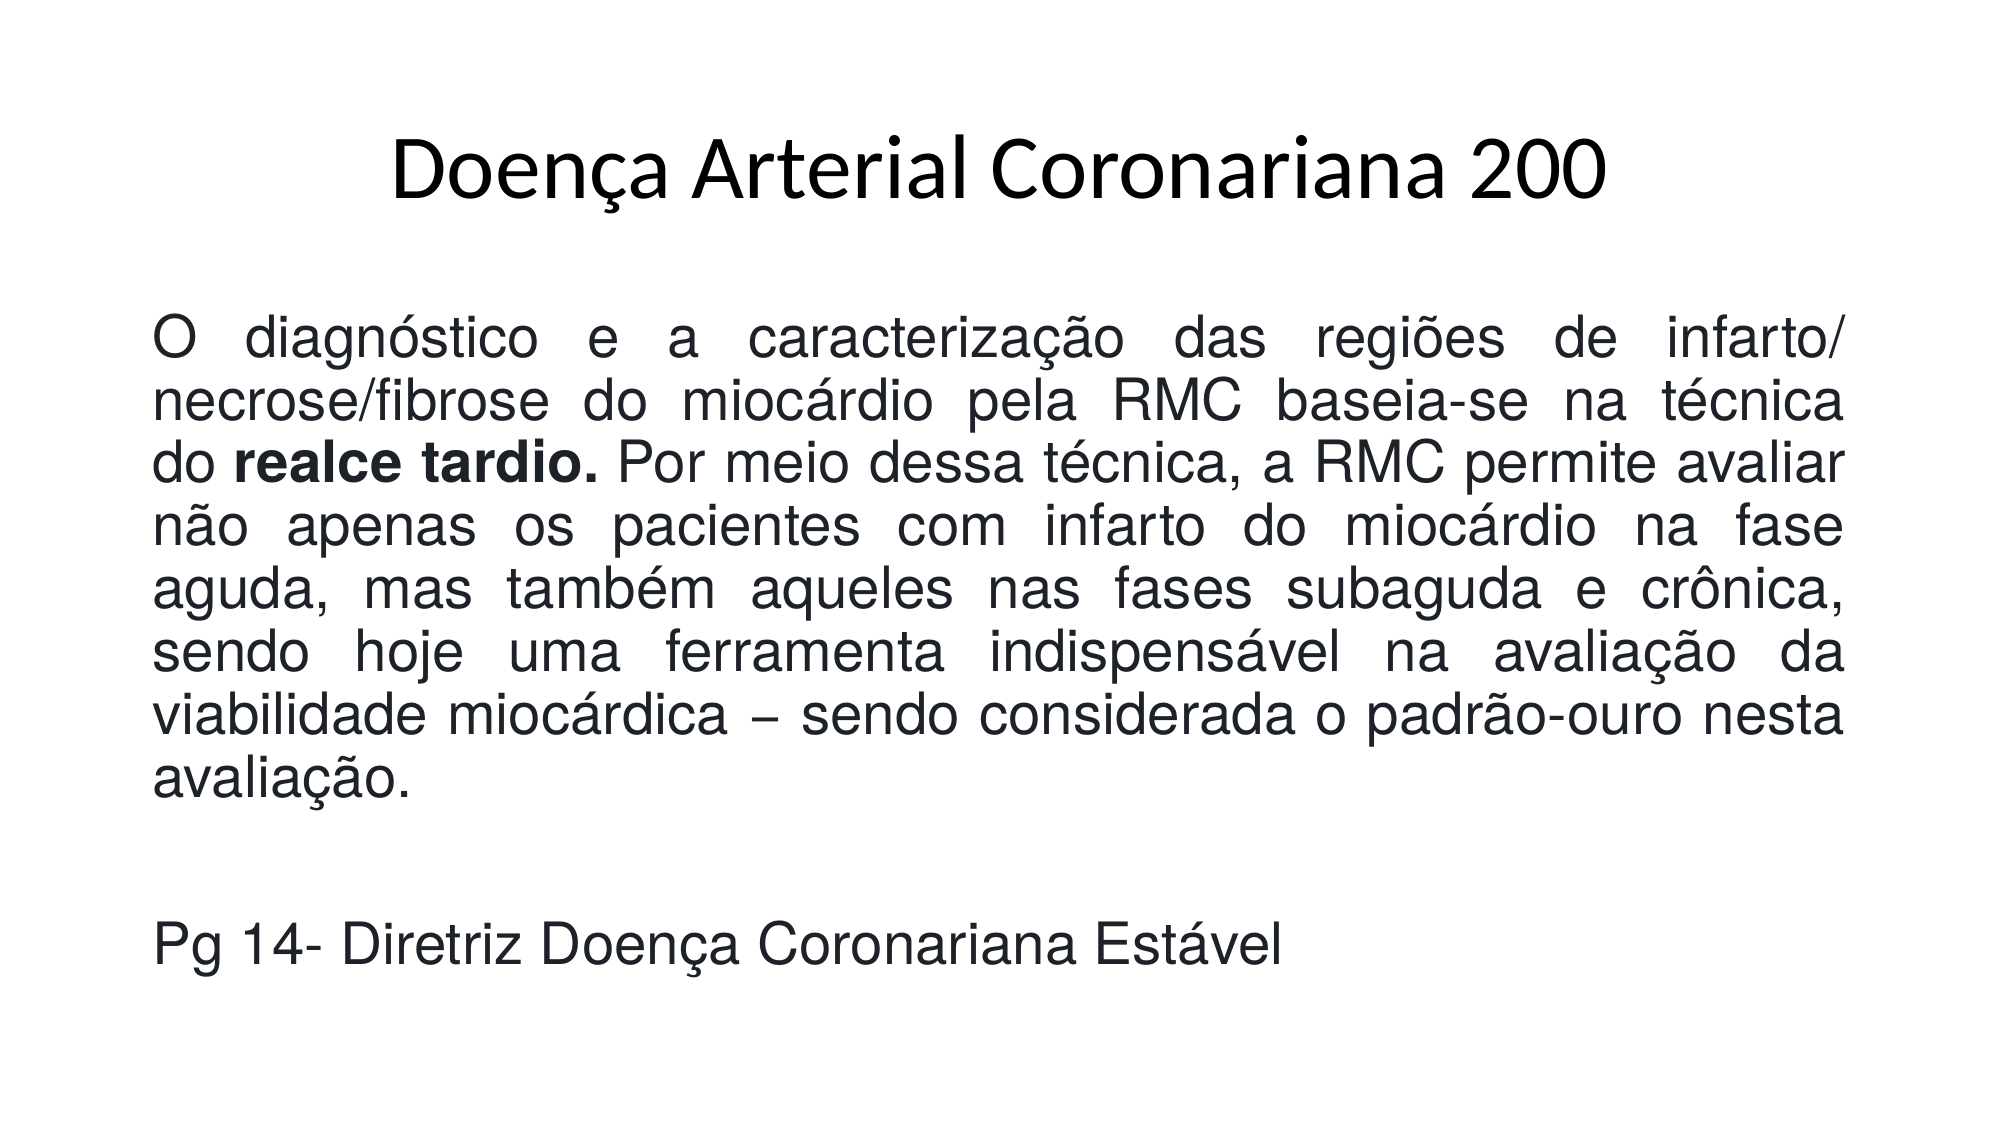

# Doença Arterial Coronariana 200
O diagnóstico e a caracterização das regiões de infarto/ necrose/fibrose do miocárdio pela RMC baseia-se na técnica do realce tardio. Por meio dessa técnica, a RMC permite avaliar não apenas os pacientes com infarto do miocárdio na fase aguda, mas também aqueles nas fases subaguda e crônica, sendo hoje uma ferramenta indispensável na avaliação da viabilidade miocárdica − sendo considerada o padrão-ouro nesta avaliação.

Pg 14- Diretriz Doença Coronariana Estável